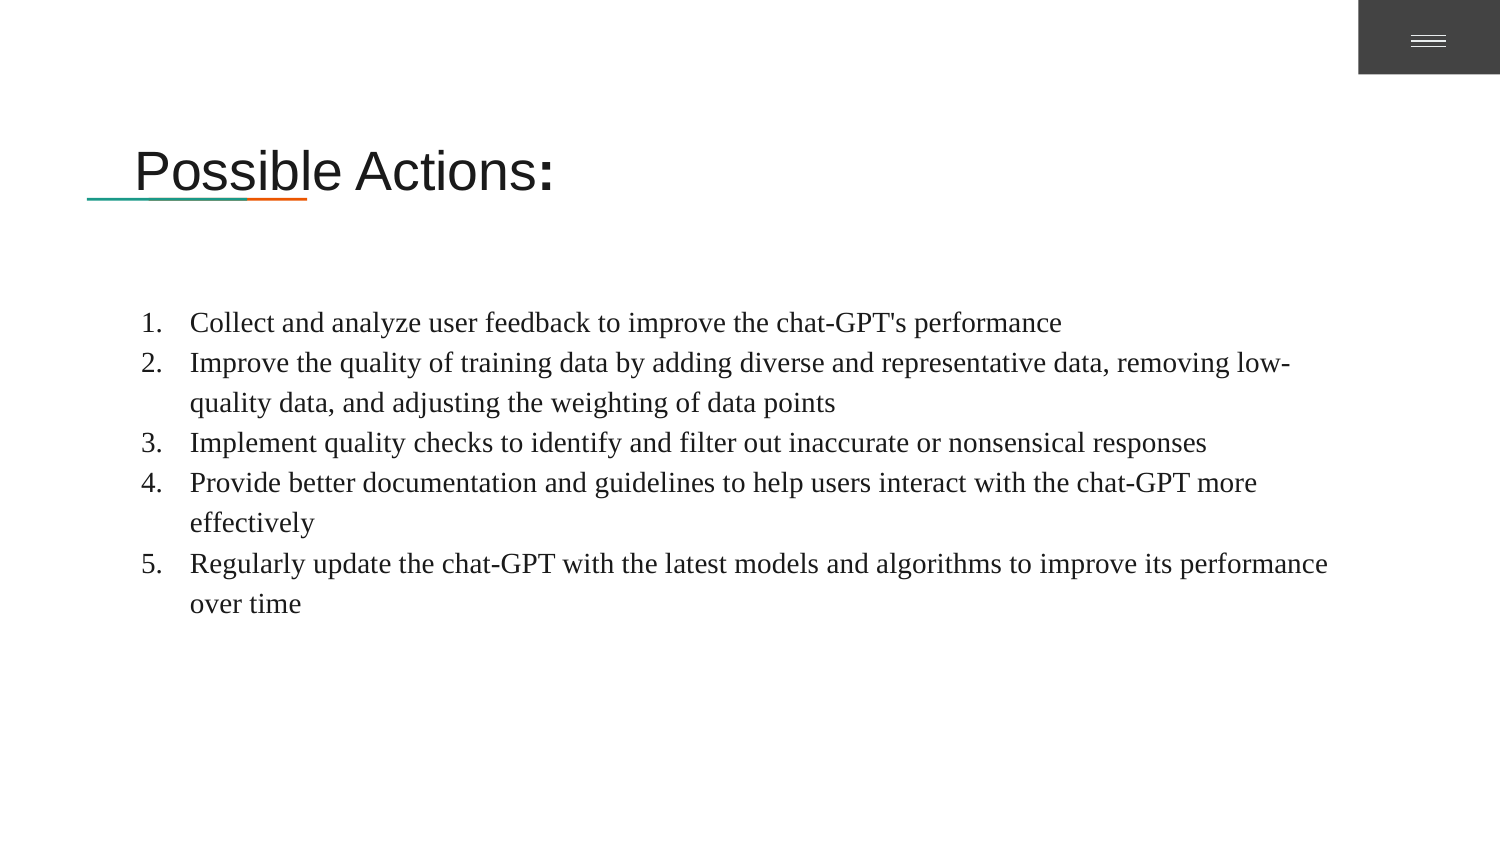

# Possible Actions:

Collect and analyze user feedback to improve the chat-GPT's performance
Improve the quality of training data by adding diverse and representative data, removing low-quality data, and adjusting the weighting of data points
Implement quality checks to identify and filter out inaccurate or nonsensical responses
Provide better documentation and guidelines to help users interact with the chat-GPT more effectively
Regularly update the chat-GPT with the latest models and algorithms to improve its performance over time